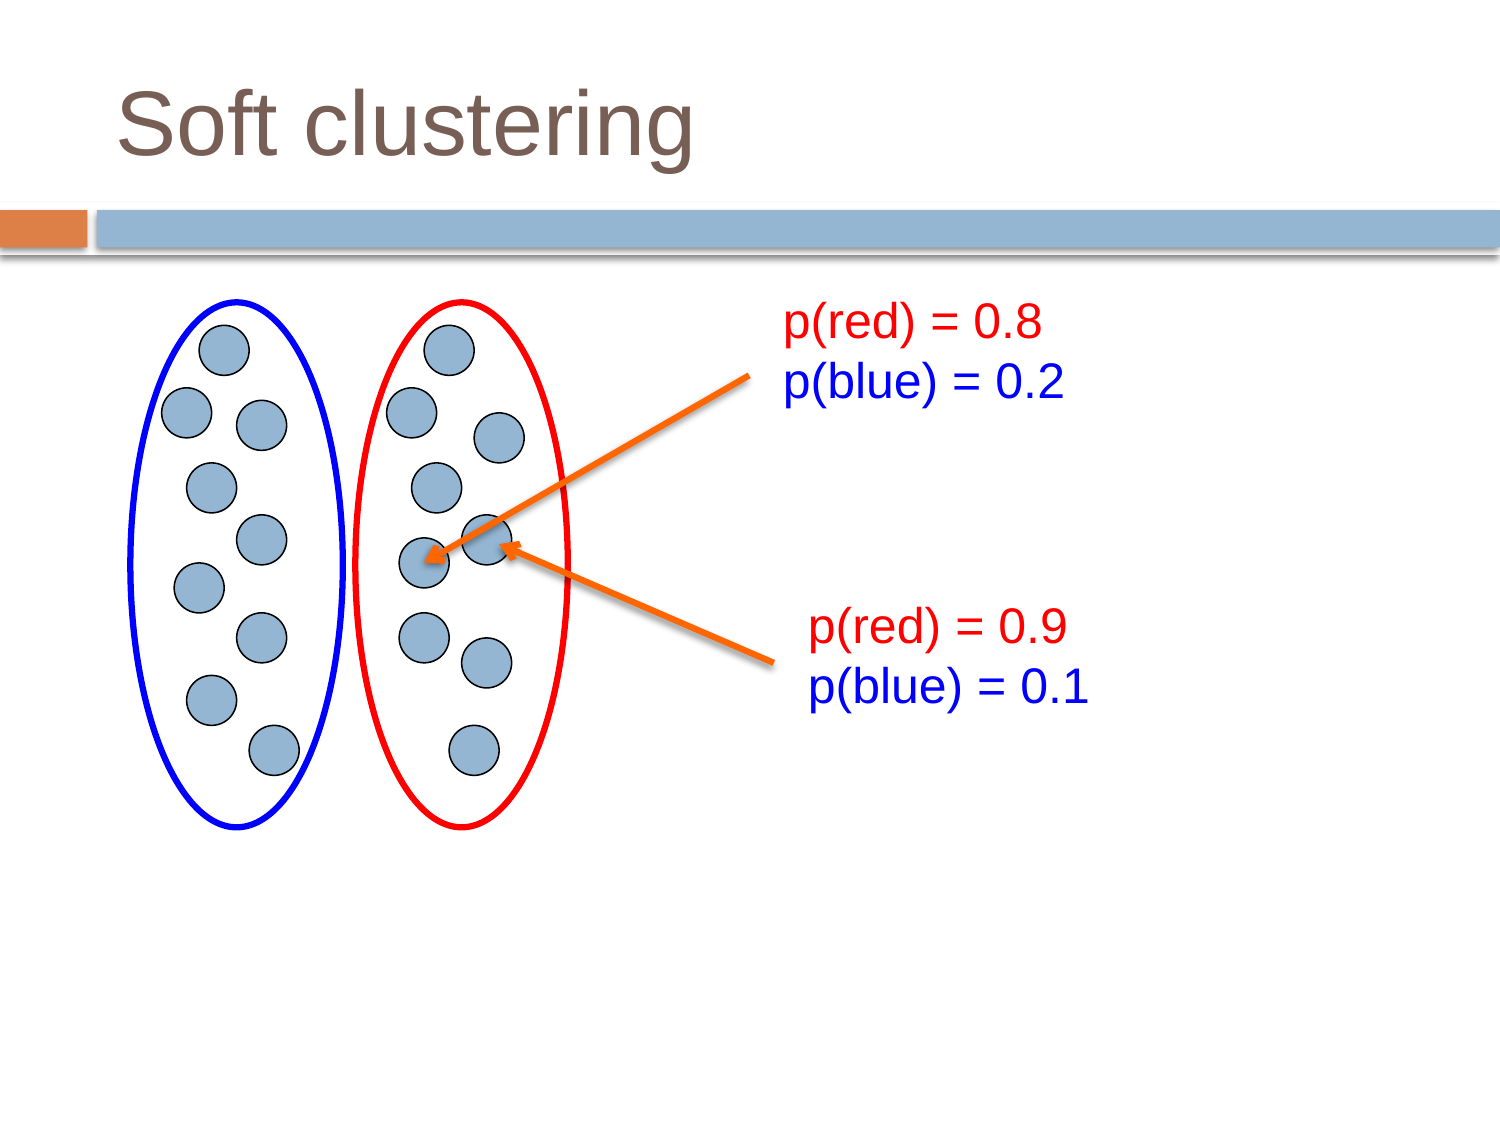

# Soft clustering
p(red) = 0.8
p(blue) = 0.2

p(red) = 0.9
p(blue) = 0.1